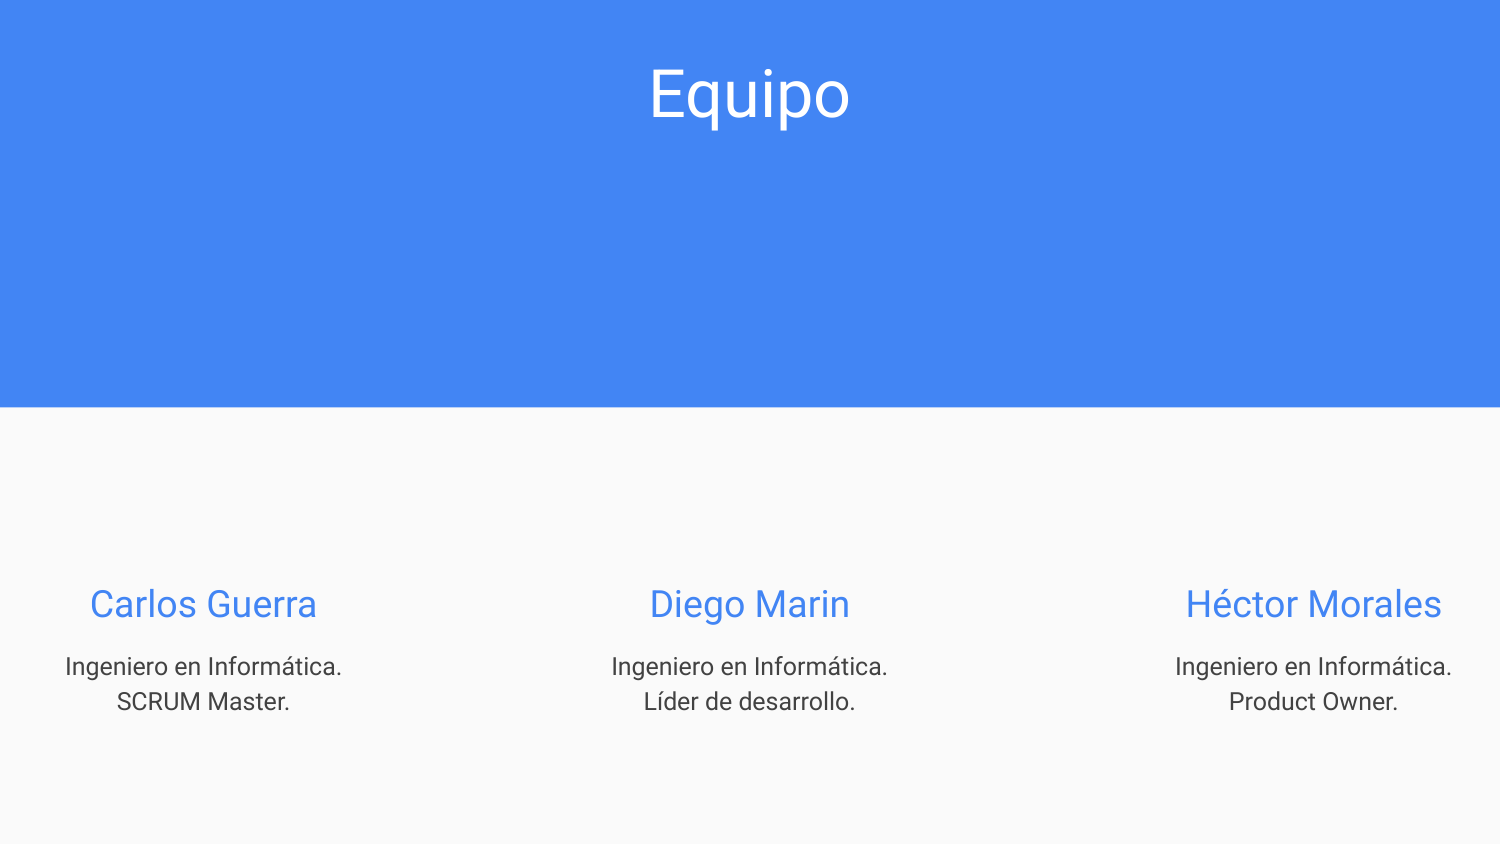

Equipo

Carlos Guerra
Diego Marin
Héctor Morales
Ingeniero en Informática.
SCRUM Master.
Ingeniero en Informática.
Líder de desarrollo.
Ingeniero en Informática.
Product Owner.